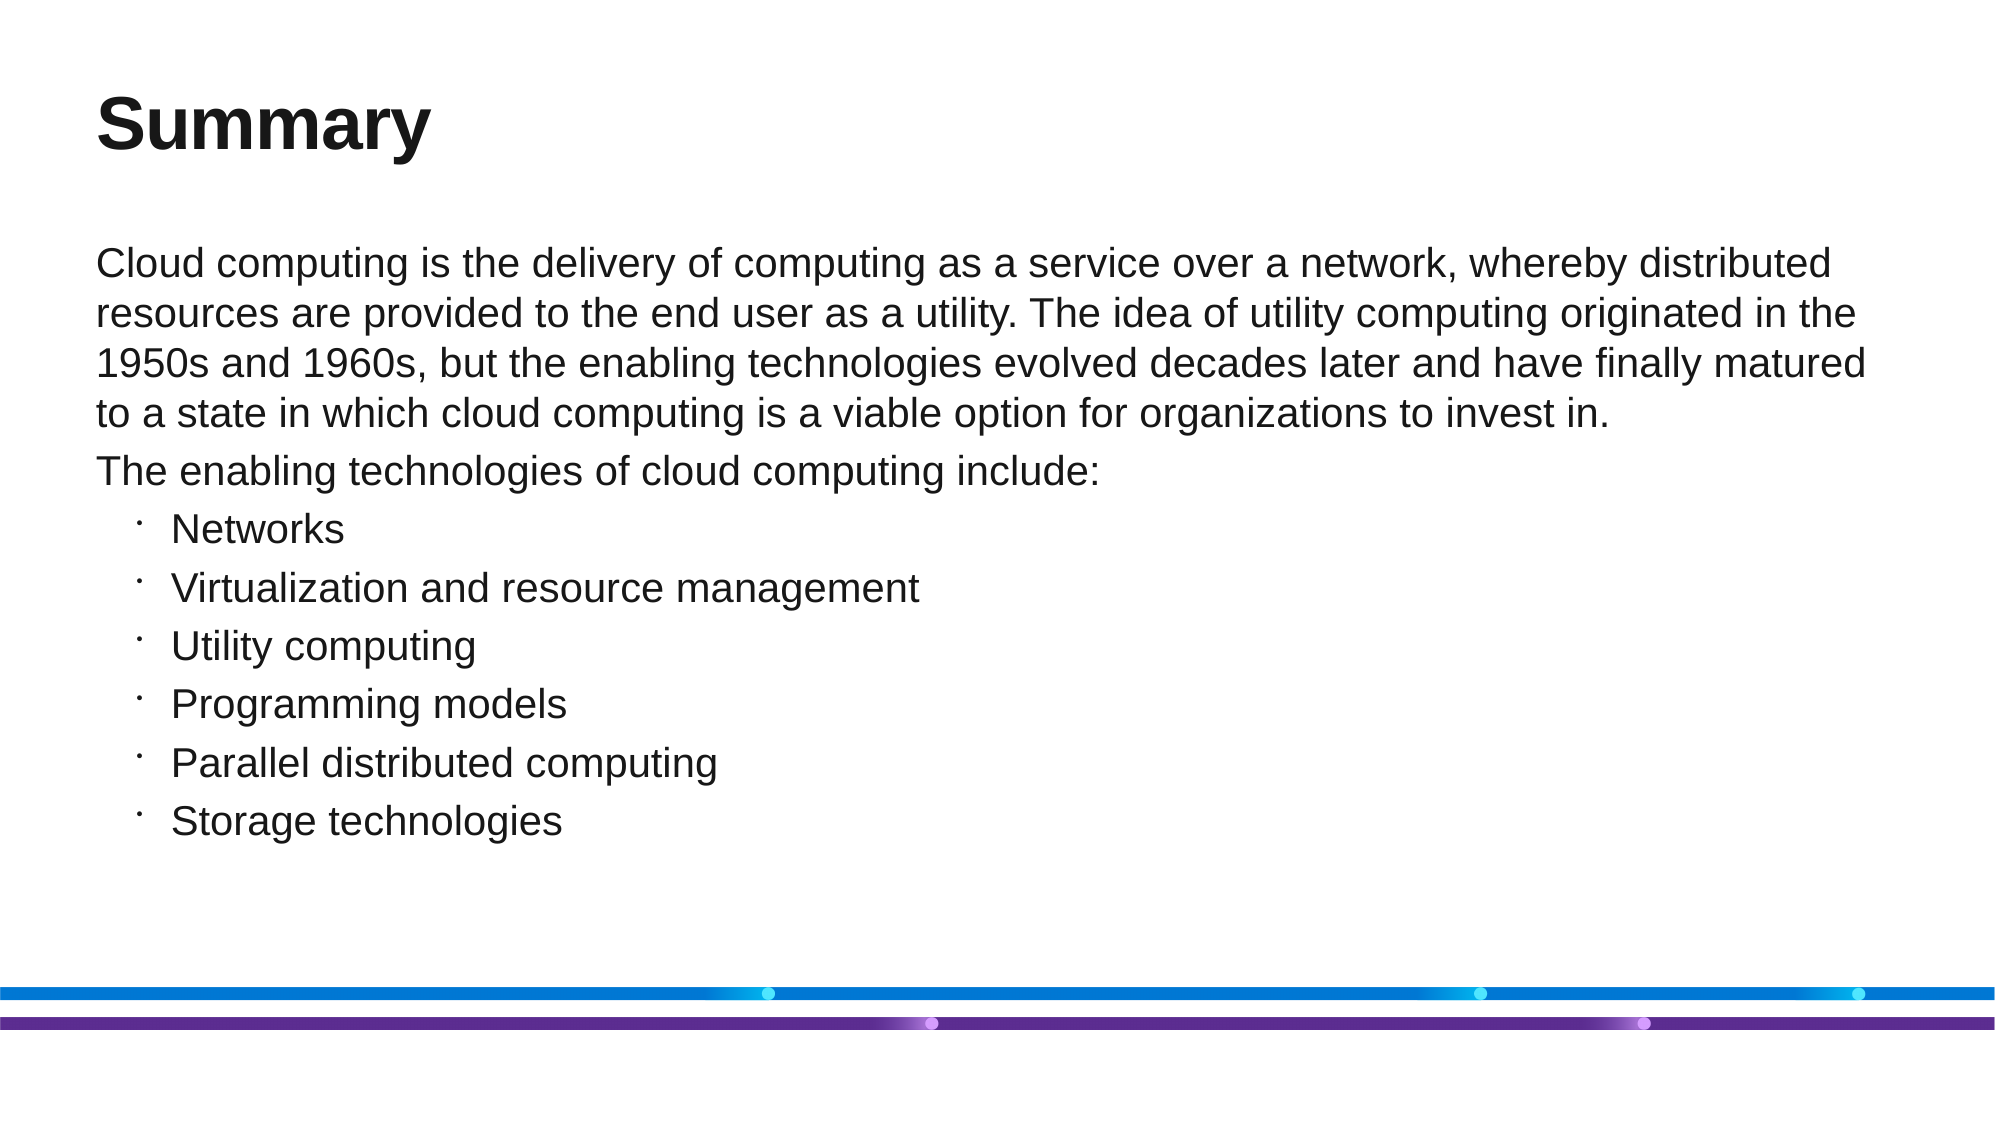

# Summary
Cloud computing is the delivery of computing as a service over a network, whereby distributed resources are provided to the end user as a utility. The idea of utility computing originated in the 1950s and 1960s, but the enabling technologies evolved decades later and have finally matured to a state in which cloud computing is a viable option for organizations to invest in.
The enabling technologies of cloud computing include:
Networks
Virtualization and resource management
Utility computing
Programming models
Parallel distributed computing
Storage technologies